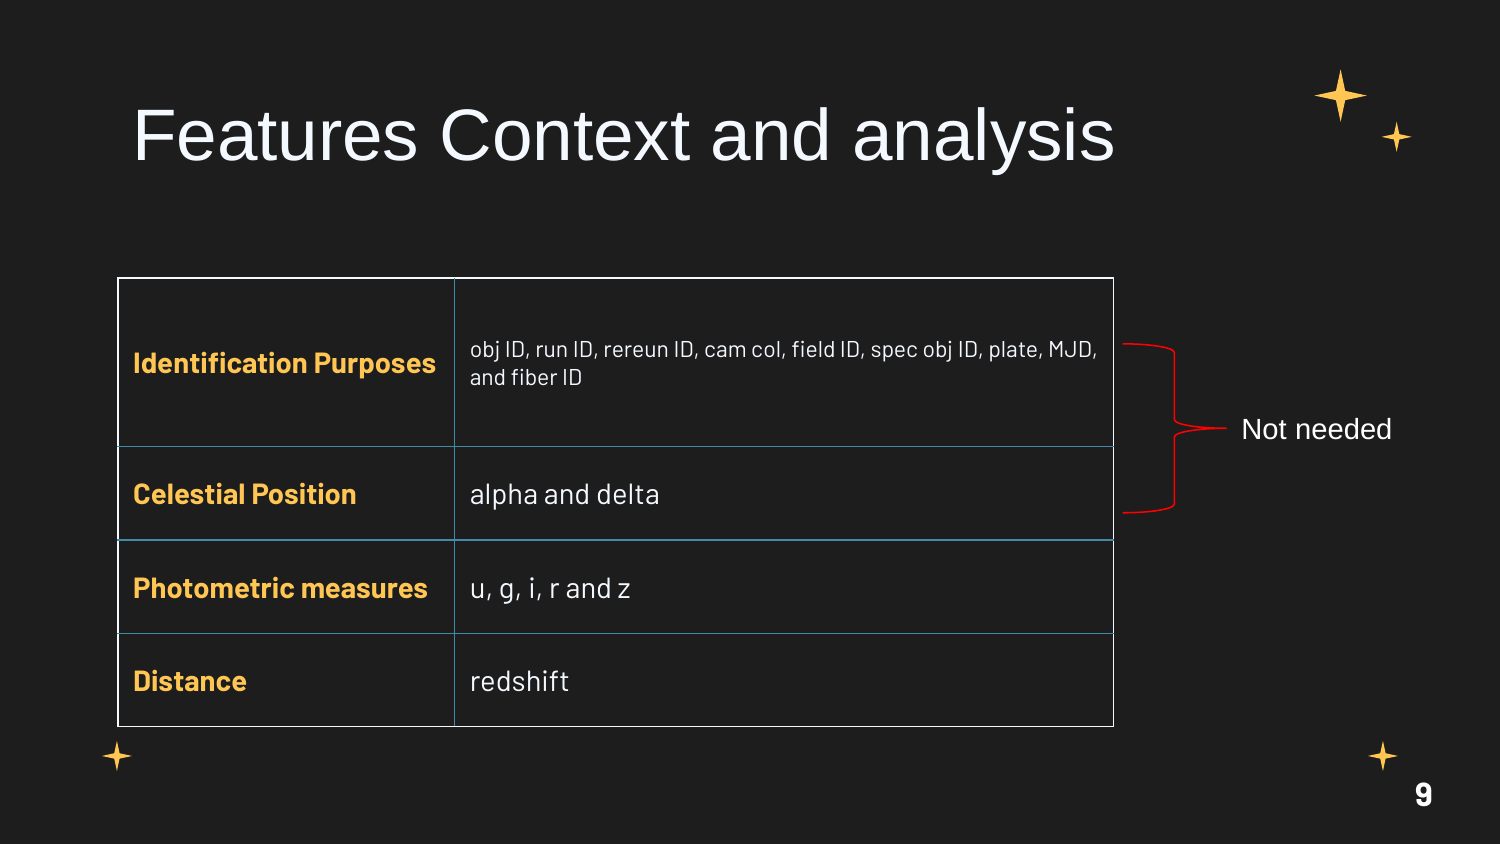

# Features Context and analysis

| Identification Purposes | obj ID, run ID, rereun ID, cam col, field ID, spec obj ID, plate, MJD, and fiber ID |
| --- | --- |
| Celestial Position | alpha and delta |
| Photometric measures | u, g, i, r and z |
| Distance | redshift |

Not needed
9